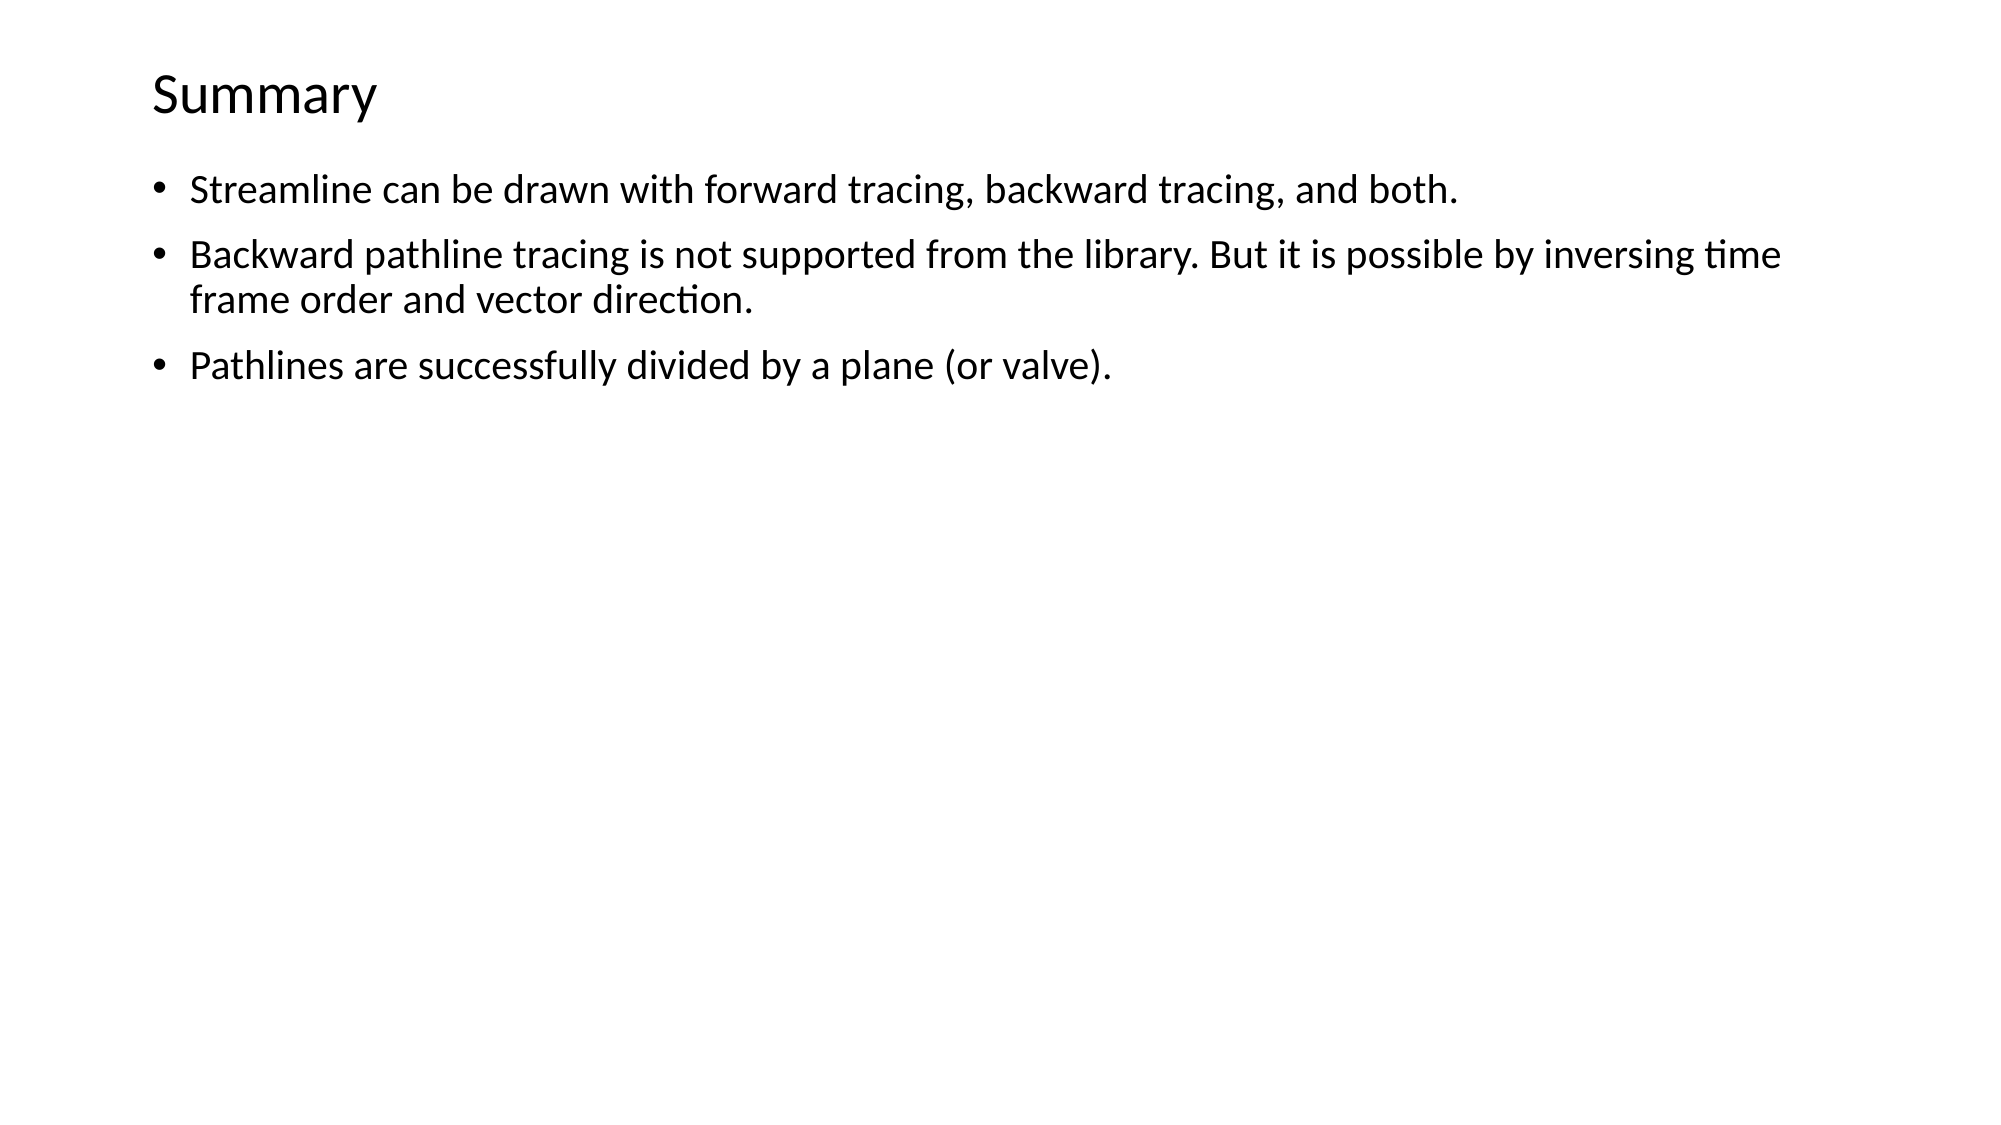

# Summary
Streamline can be drawn with forward tracing, backward tracing, and both.
Backward pathline tracing is not supported from the library. But it is possible by inversing time frame order and vector direction.
Pathlines are successfully divided by a plane (or valve).